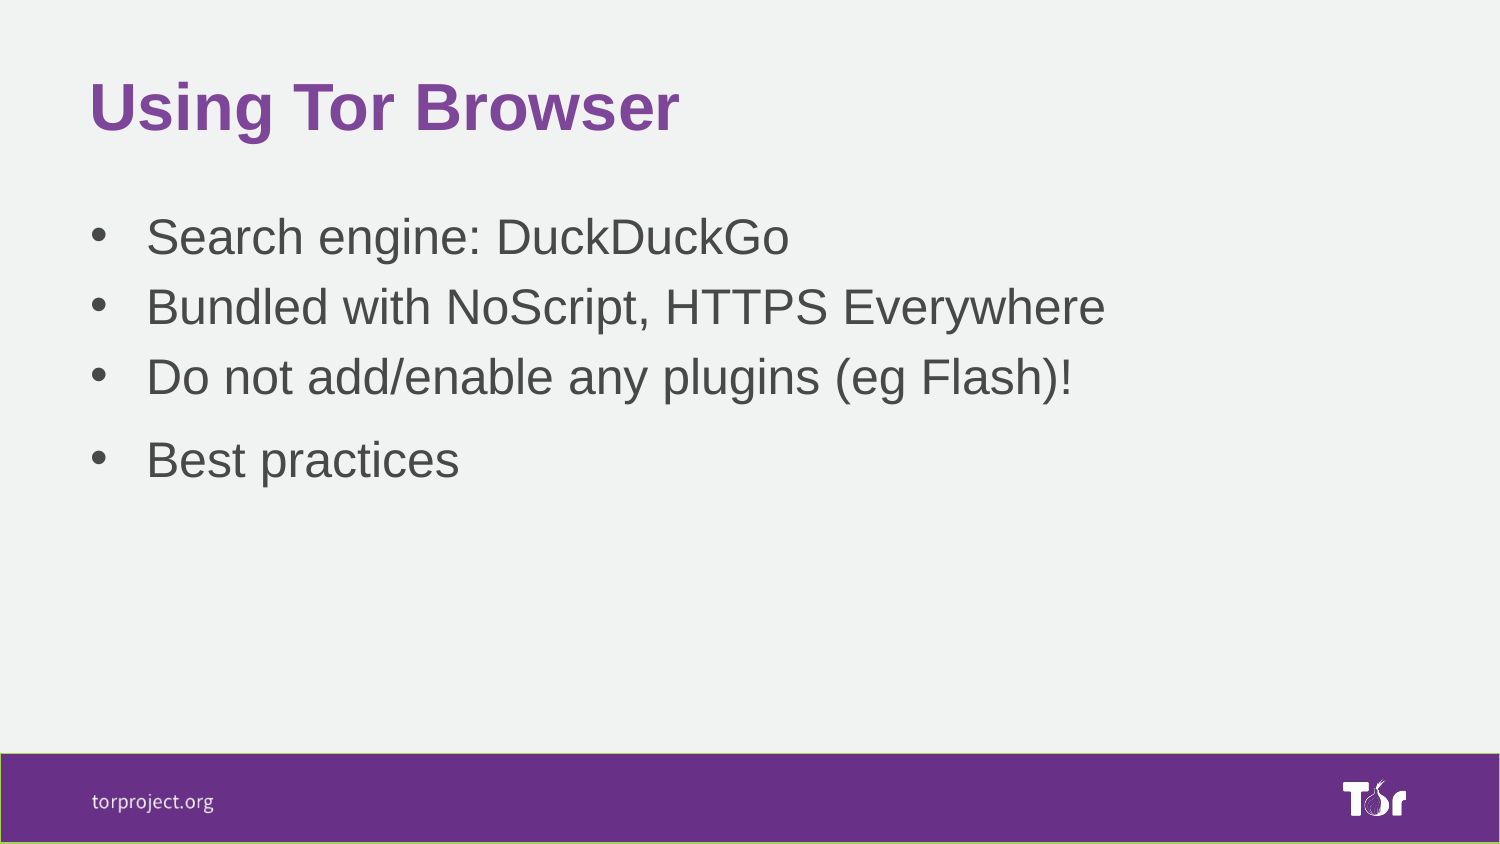

Using Tor Browser
Search engine: DuckDuckGo
Bundled with NoScript, HTTPS Everywhere
Do not add/enable any plugins (eg Flash)!
Best practices